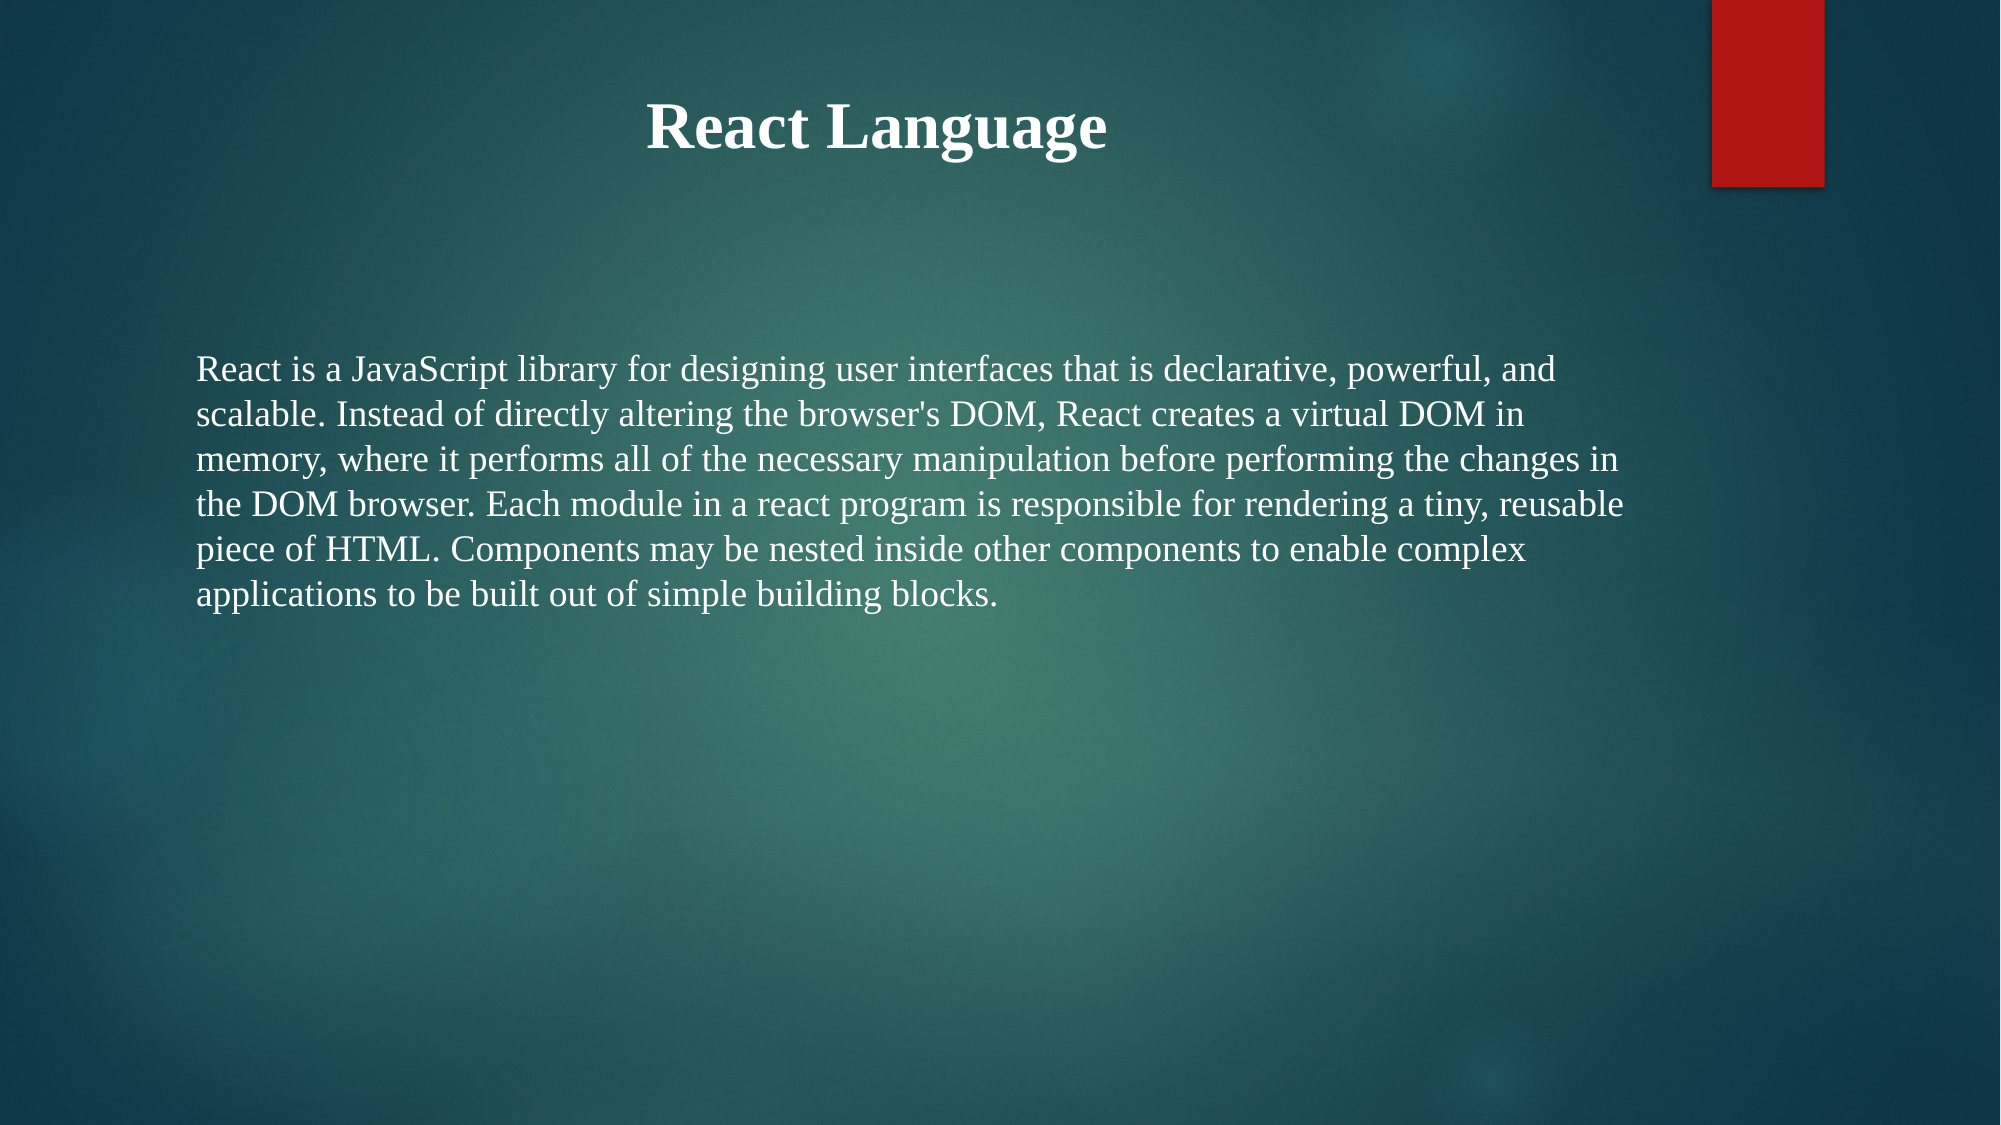

# React Language
React is a JavaScript library for designing user interfaces that is declarative, powerful, and scalable. Instead of directly altering the browser's DOM, React creates a virtual DOM in memory, where it performs all of the necessary manipulation before performing the changes in the DOM browser. Each module in a react program is responsible for rendering a tiny, reusable piece of HTML. Components may be nested inside other components to enable complex applications to be built out of simple building blocks.